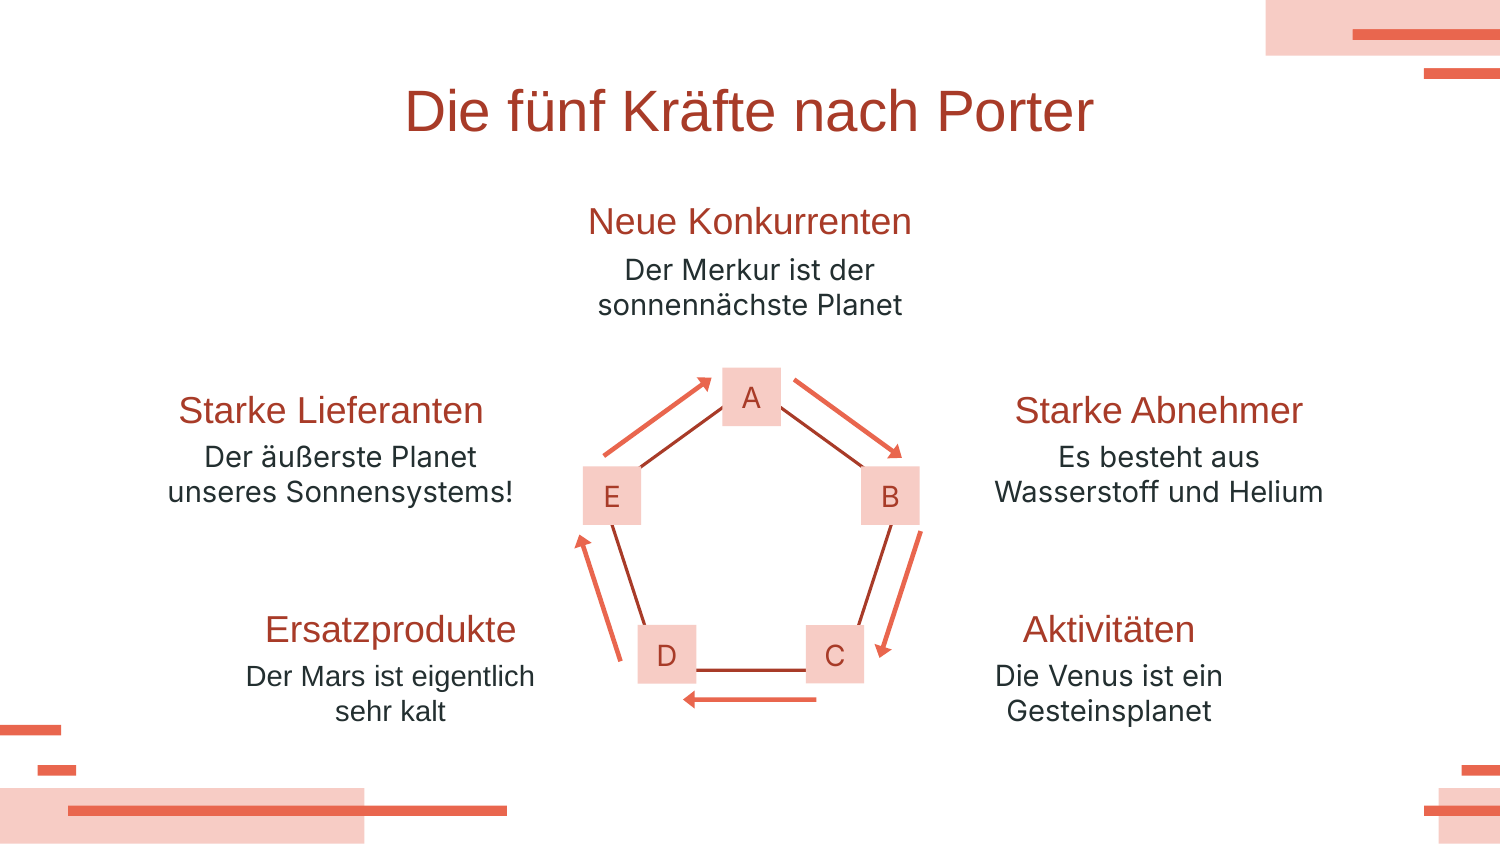

# Die fünf Kräfte nach Porter
Neue Konkurrenten
Der Merkur ist der sonnennächste Planet
A

E
B

D
C

Starke Lieferanten
Starke Abnehmer
Der äußerste Planet unseres Sonnensystems!
Es besteht aus Wasserstoff und Helium
Ersatzprodukte
Aktivitäten
Der Mars ist eigentlich sehr kalt
Die Venus ist ein Gesteinsplanet